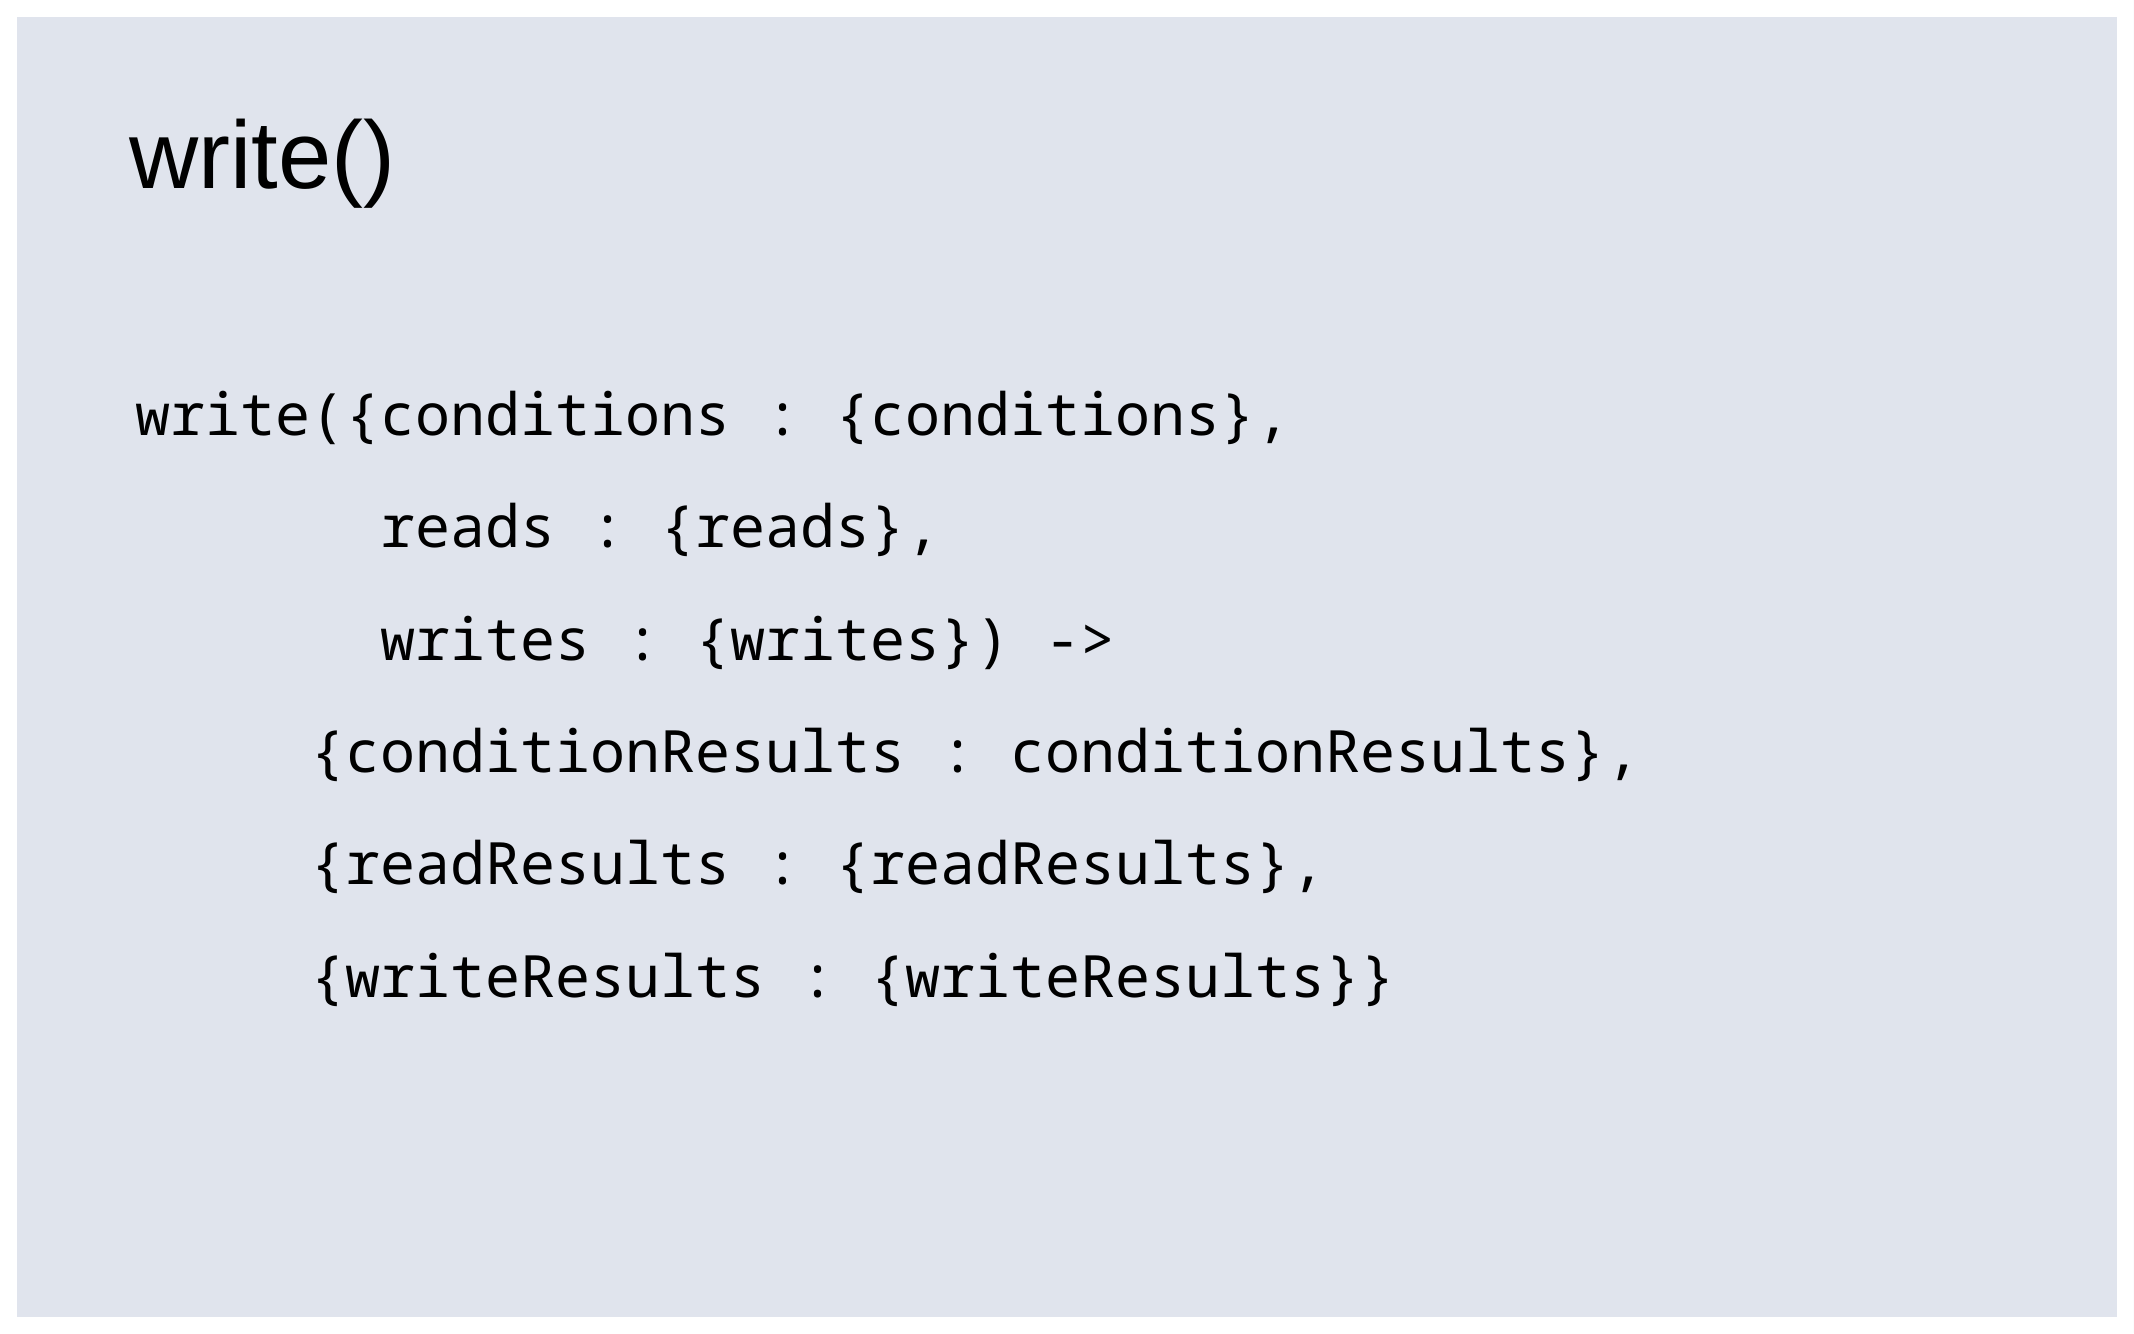

# write()

write({conditions : {conditions},
       reads : {reads},
       writes : {writes}) ->
     {conditionResults : conditionResults},
     {readResults : {readResults},
     {writeResults : {writeResults}}